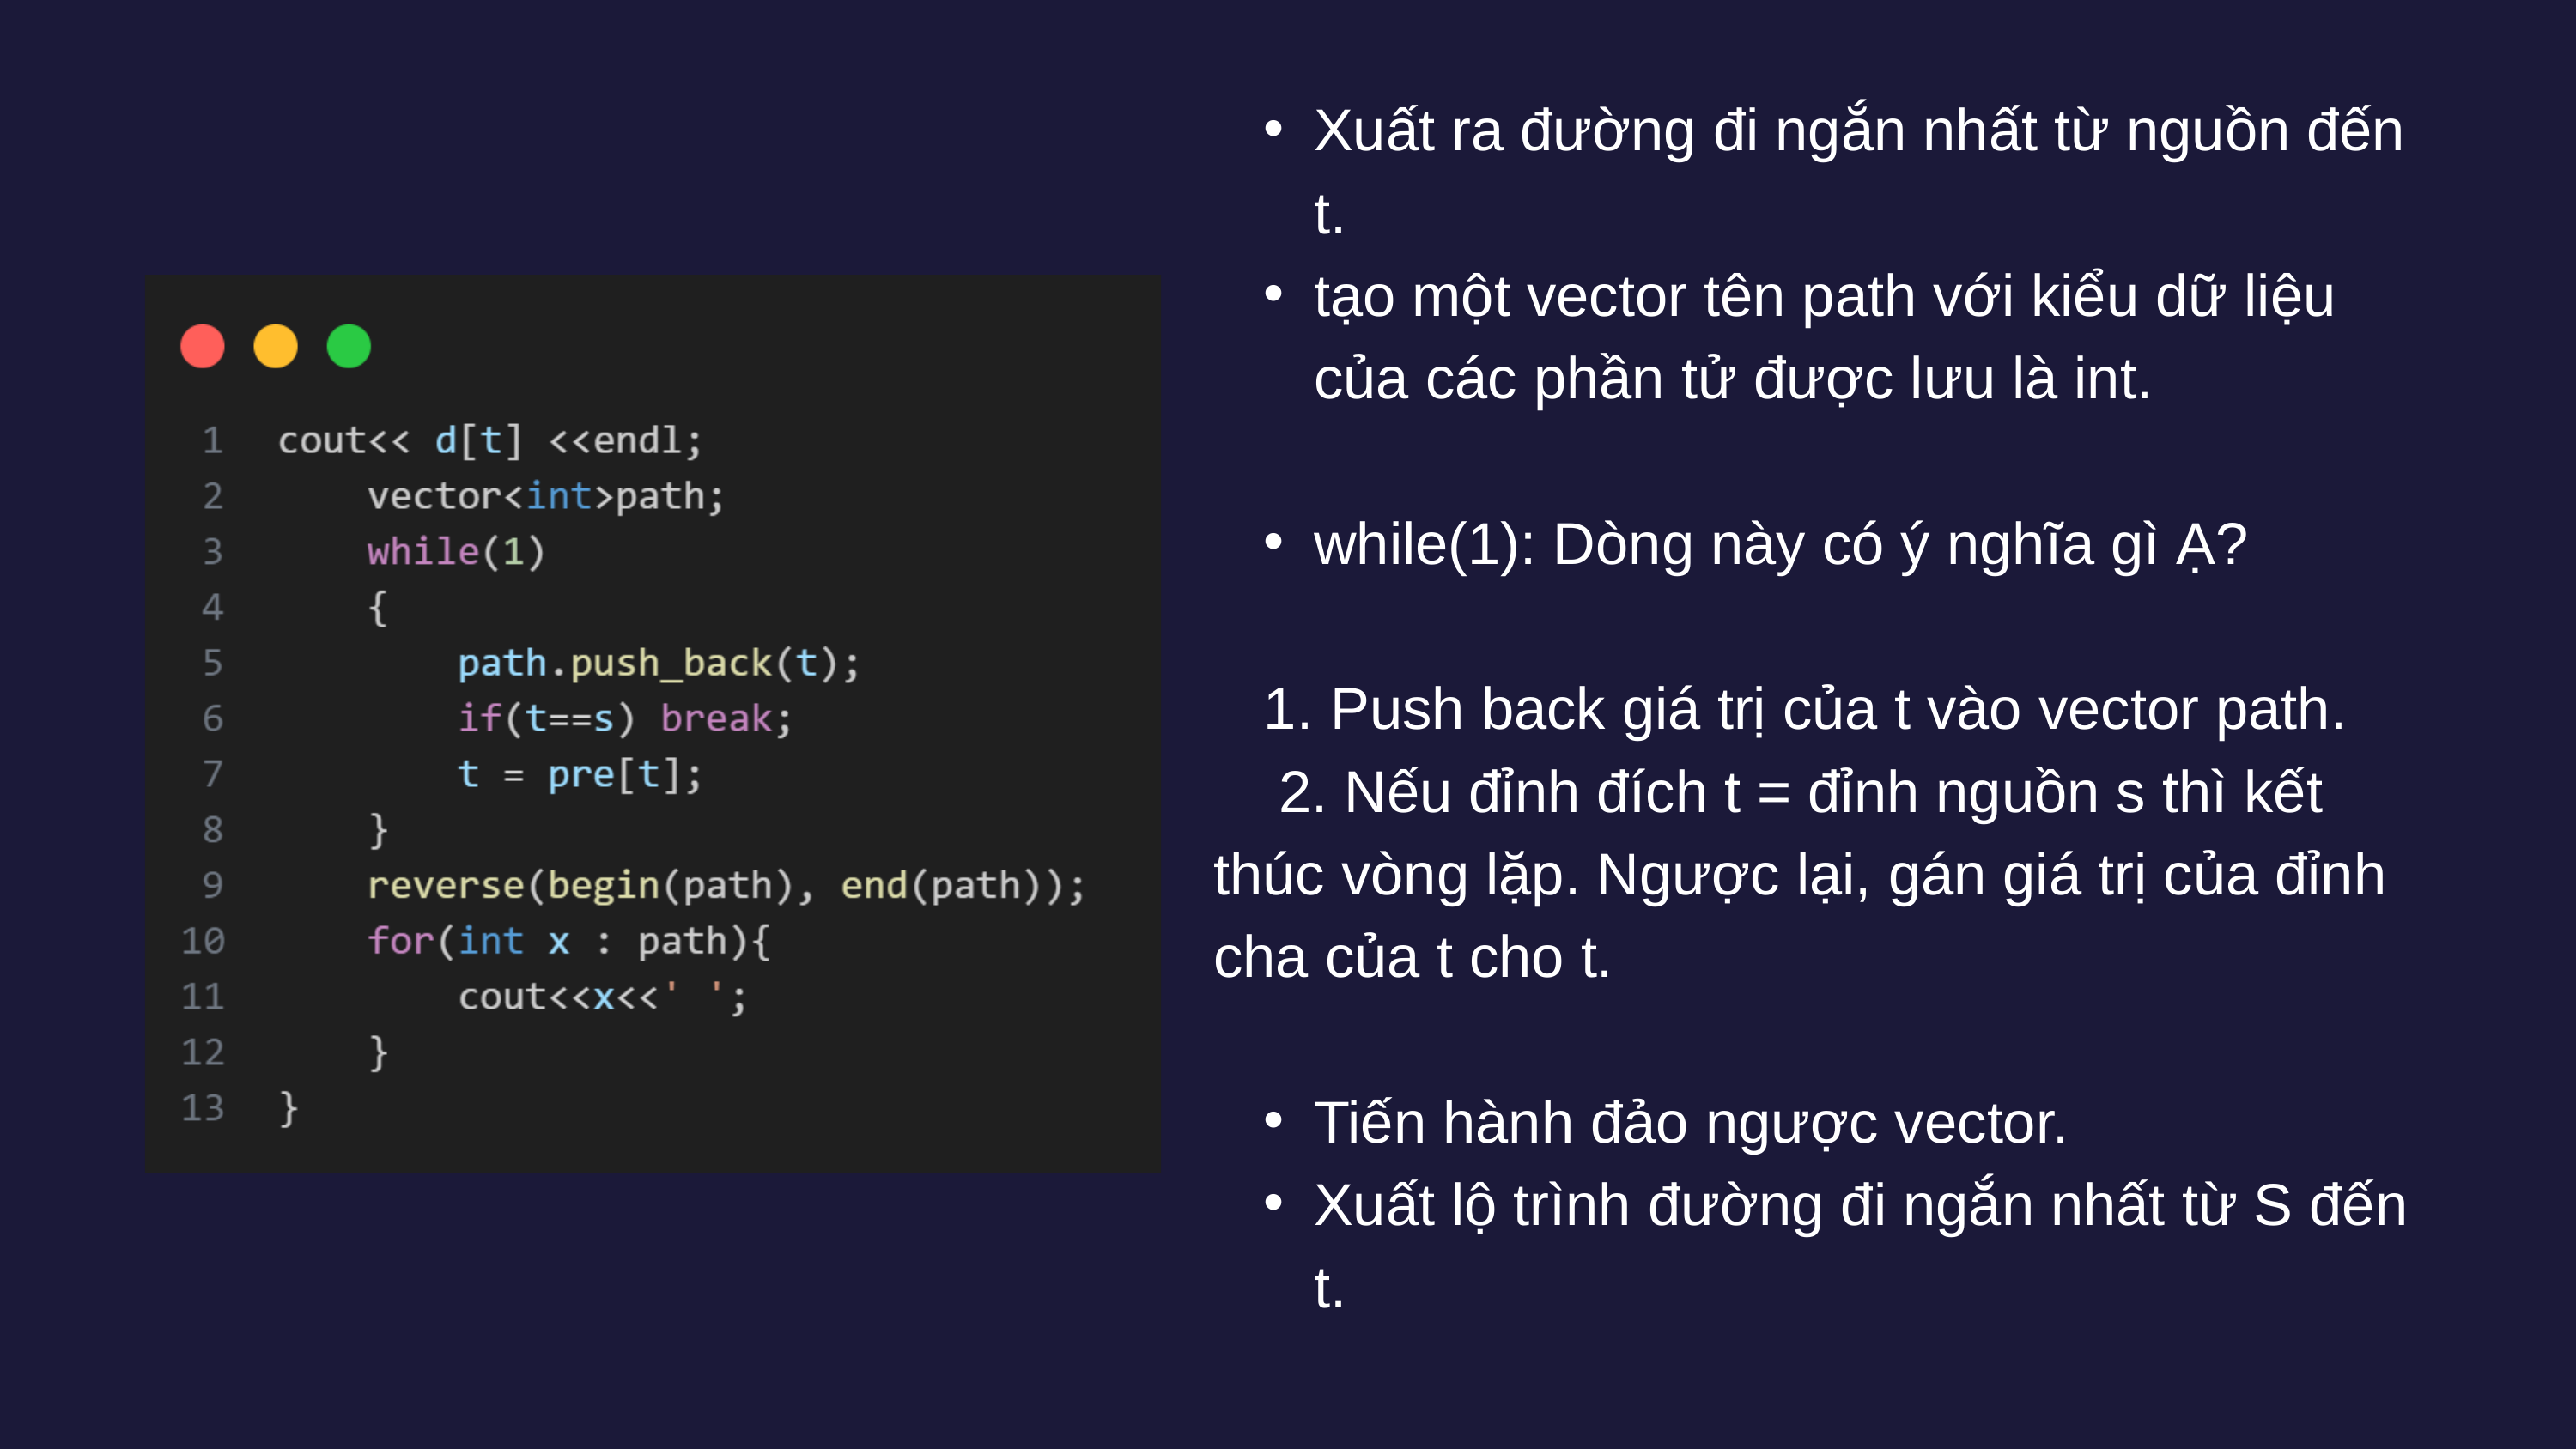

Xuất ra đường đi ngắn nhất từ nguồn đến t.
tạo một vector tên path với kiểu dữ liệu của các phần tử được lưu là int.

while(1): Dòng này có ý nghĩa gì Ạ?

 Push back giá trị của t vào vector path.
    2. Nếu đỉnh đích t = đỉnh nguồn s thì kết thúc vòng lặp. Ngược lại, gán giá trị của đỉnh cha của t cho t.

Tiến hành đảo ngược vector.
Xuất lộ trình đường đi ngắn nhất từ S đến t.